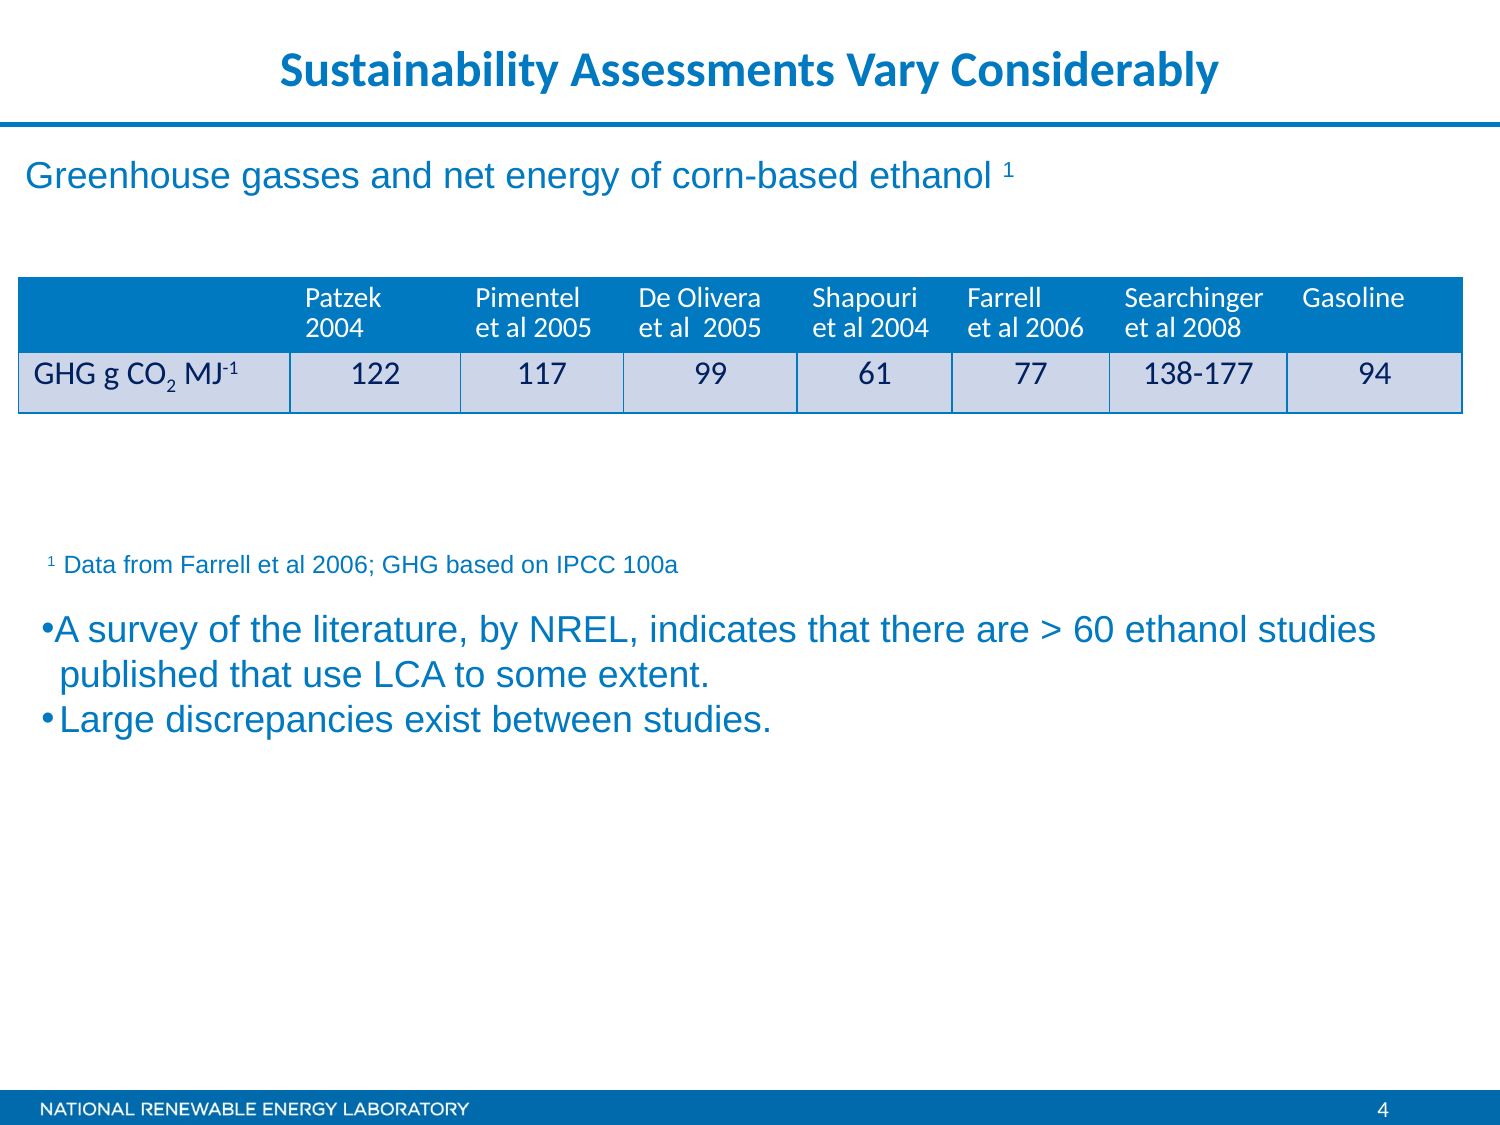

# Sustainability Assessments Vary Considerably
Greenhouse gasses and net energy of corn-based ethanol 1
|  | Patzek 2004 | Pimentel et al 2005 | De Olivera et al 2005 | Shapouri et al 2004 | Farrell et al 2006 | Searchinger et al 2008 | Gasoline |
| --- | --- | --- | --- | --- | --- | --- | --- |
| GHG g CO2 MJ-1 | 122 | 117 | 99 | 61 | 77 | 138-177 | 94 |
1  Data from Farrell et al 2006; GHG based on IPCC 100a

A survey of the literature, by NREL, indicates that there are > 60 ethanol studies
published that use LCA to some extent.
Large discrepancies exist between studies.